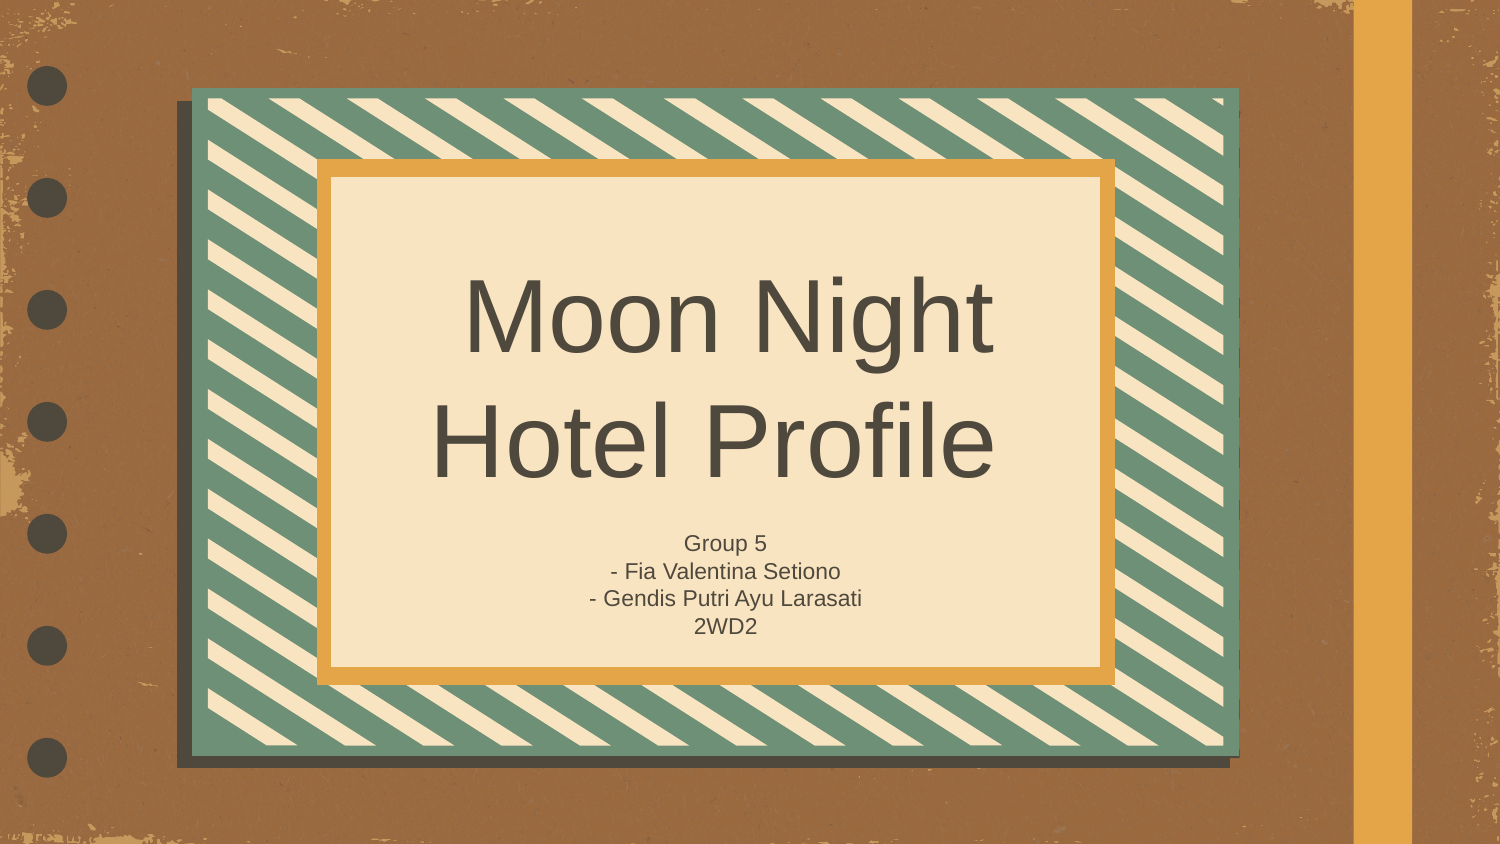

# Moon Night Hotel Profile
Group 5
- Fia Valentina Setiono
- Gendis Putri Ayu Larasati
2WD2